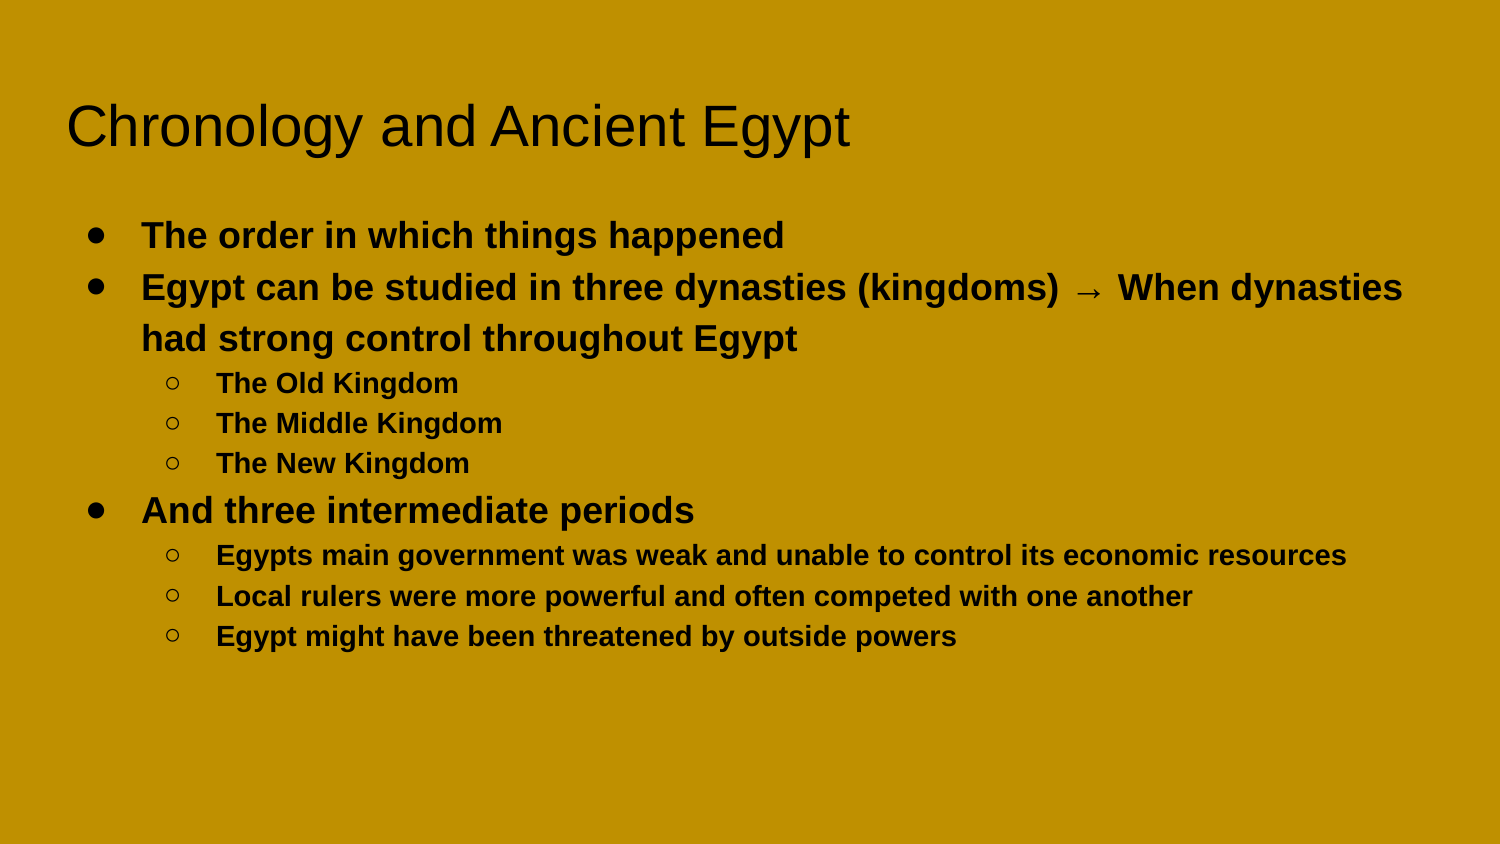

# Chronology and Ancient Egypt
The order in which things happened
Egypt can be studied in three dynasties (kingdoms) → When dynasties had strong control throughout Egypt
The Old Kingdom
The Middle Kingdom
The New Kingdom
And three intermediate periods
Egypts main government was weak and unable to control its economic resources
Local rulers were more powerful and often competed with one another
Egypt might have been threatened by outside powers